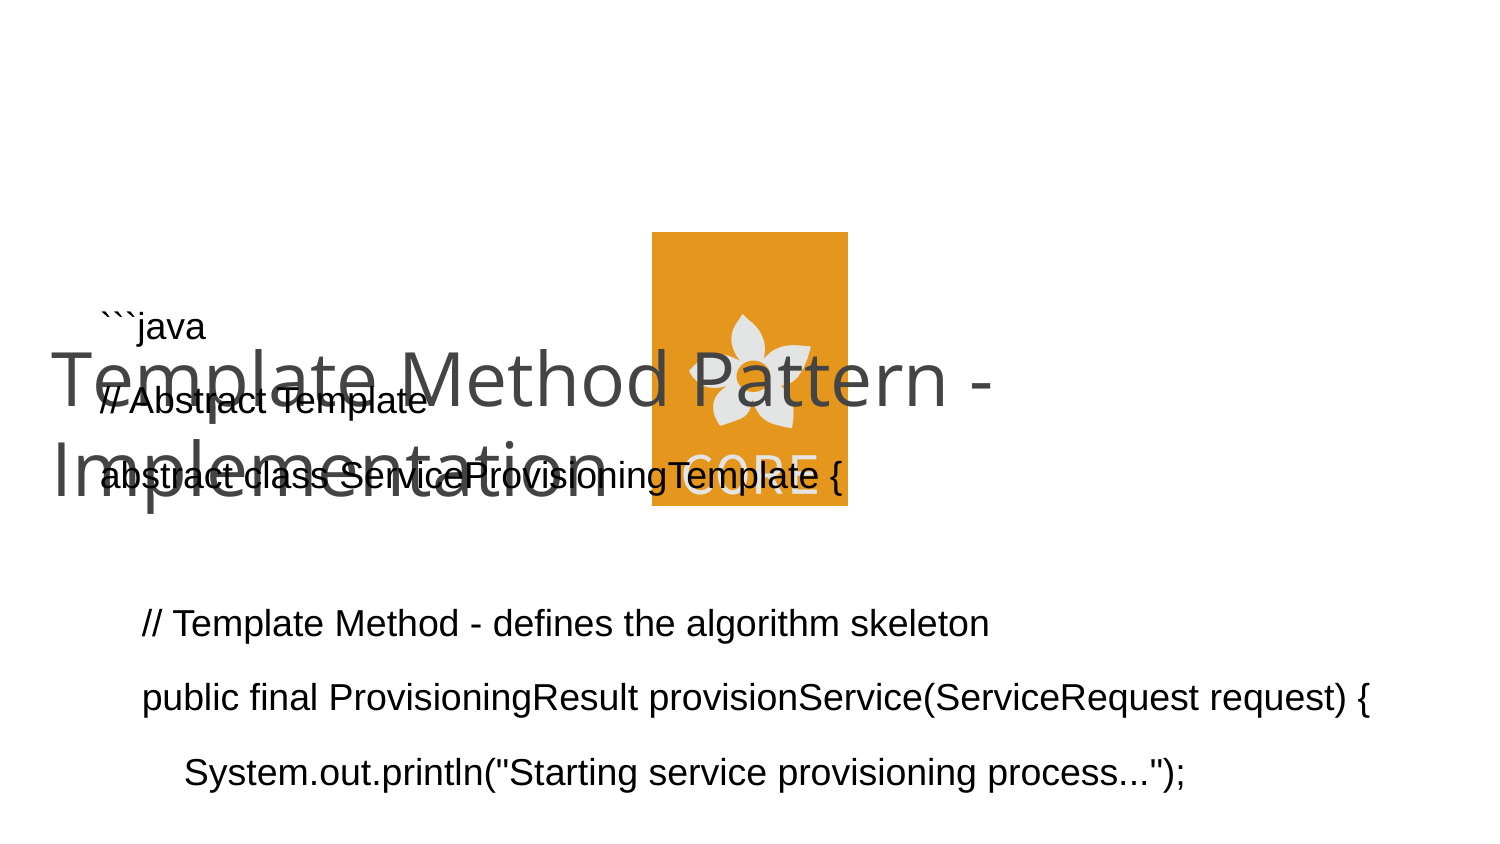

# Template Method Pattern - Implementation

```java
// Abstract Template
abstract class ServiceProvisioningTemplate {

    // Template Method - defines the algorithm skeleton
    public final ProvisioningResult provisionService(ServiceRequest request) {
        System.out.println("Starting service provisioning process...");

        // Step 1: Validate request
        if (!validateRequest(request)) {
            return ProvisioningResult.failed("Request validation failed");
        }

        // Step 2: Allocate resources (variable implementation)
        ResourceAllocation allocation = allocateResources(request);
        if (allocation == null) {
            return ProvisioningResult.failed("Resource allocation failed");
        }

        // Step 3: Configure service (variable implementation)
        ServiceConfiguration config = configureService(request, allocation);

        // Step 4: Deploy service (variable implementation)
        DeploymentResult deployment = deployService(config);

        // Step 5: Post-deployment hook (optional)
        postDeploymentHook(deployment);

        // Step 6: Finalize provisioning
        return finalizeProvisioning(request, deployment);
    }

    // Common implementation
    private boolean validateRequest(ServiceRequest request) {
        return request != null && request.isValid();
    }

    // Abstract methods - must be implemented by subclasses
    protected abstract ResourceAllocation allocateResources(ServiceRequest request);
    protected abstract ServiceConfiguration configureService(ServiceRequest request, ResourceAllocation allocation);
    protected abstract DeploymentResult deployService(ServiceConfiguration config);

    // Hook method - optional override
    protected void postDeploymentHook(DeploymentResult result) {
        // Default: do nothing, subclasses can override
    }
}